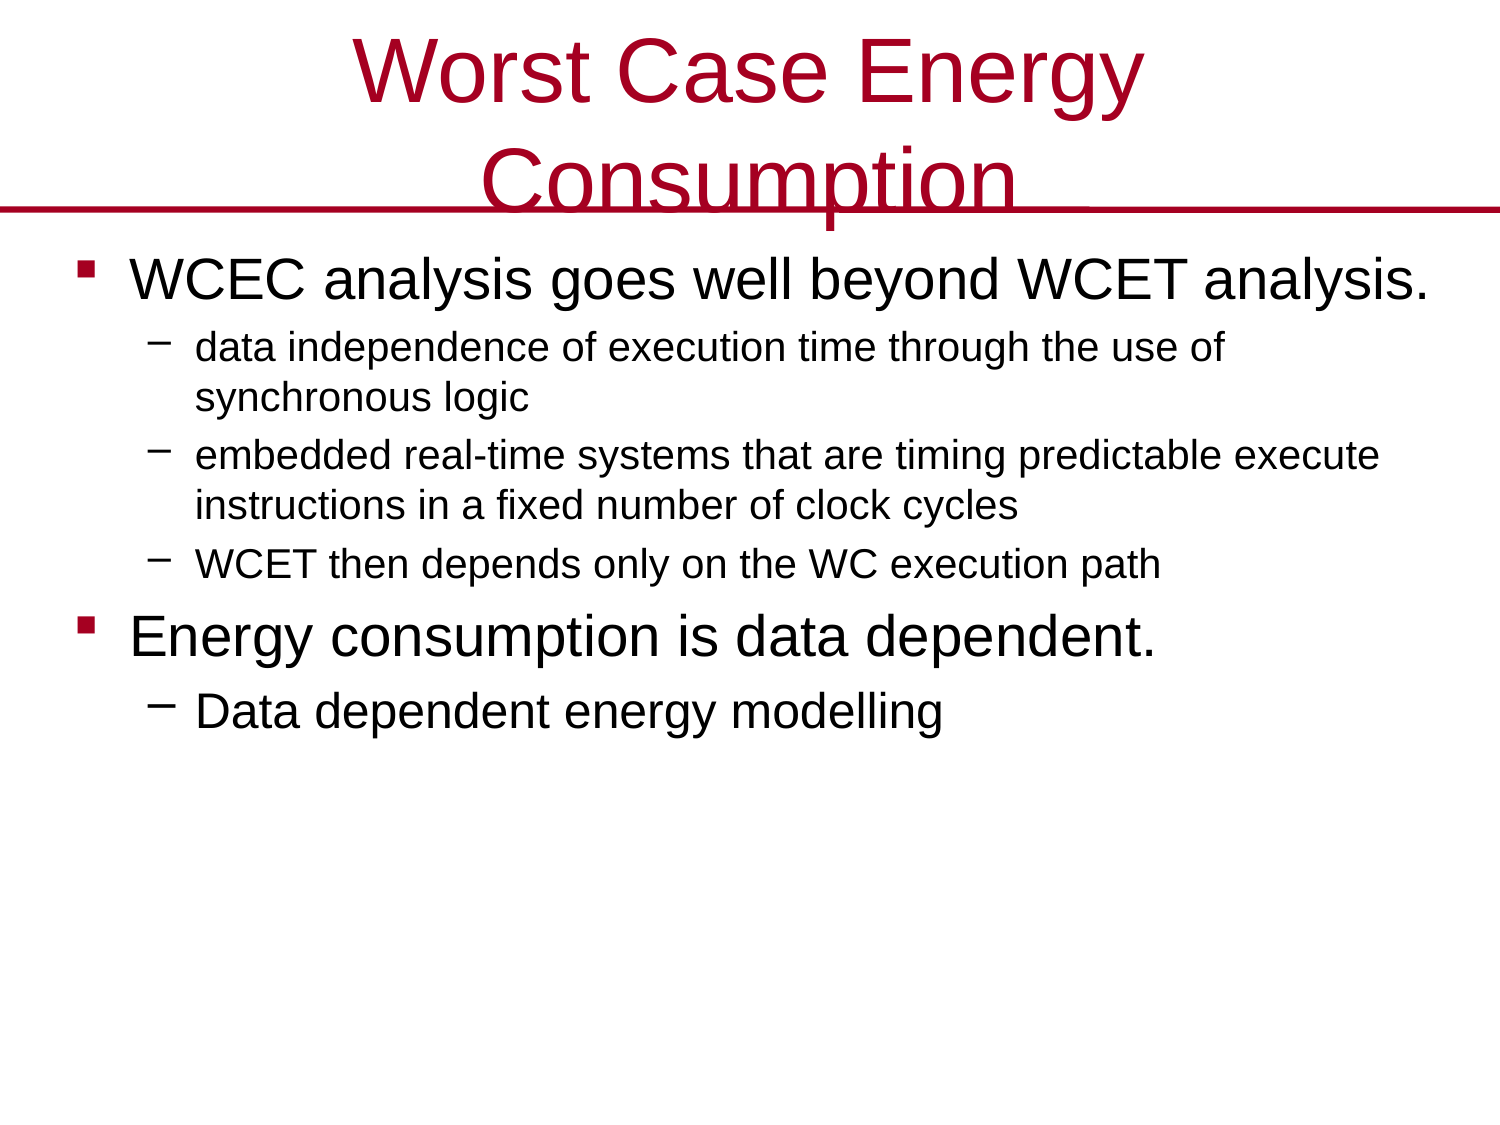

Worst Case Energy Consumption
# WCEC analysis goes well beyond WCET analysis.
data independence of execution time through the use of synchronous logic
embedded real-time systems that are timing predictable execute instructions in a fixed number of clock cycles
WCET then depends only on the WC execution path
Energy consumption is data dependent.
Data dependent energy modelling